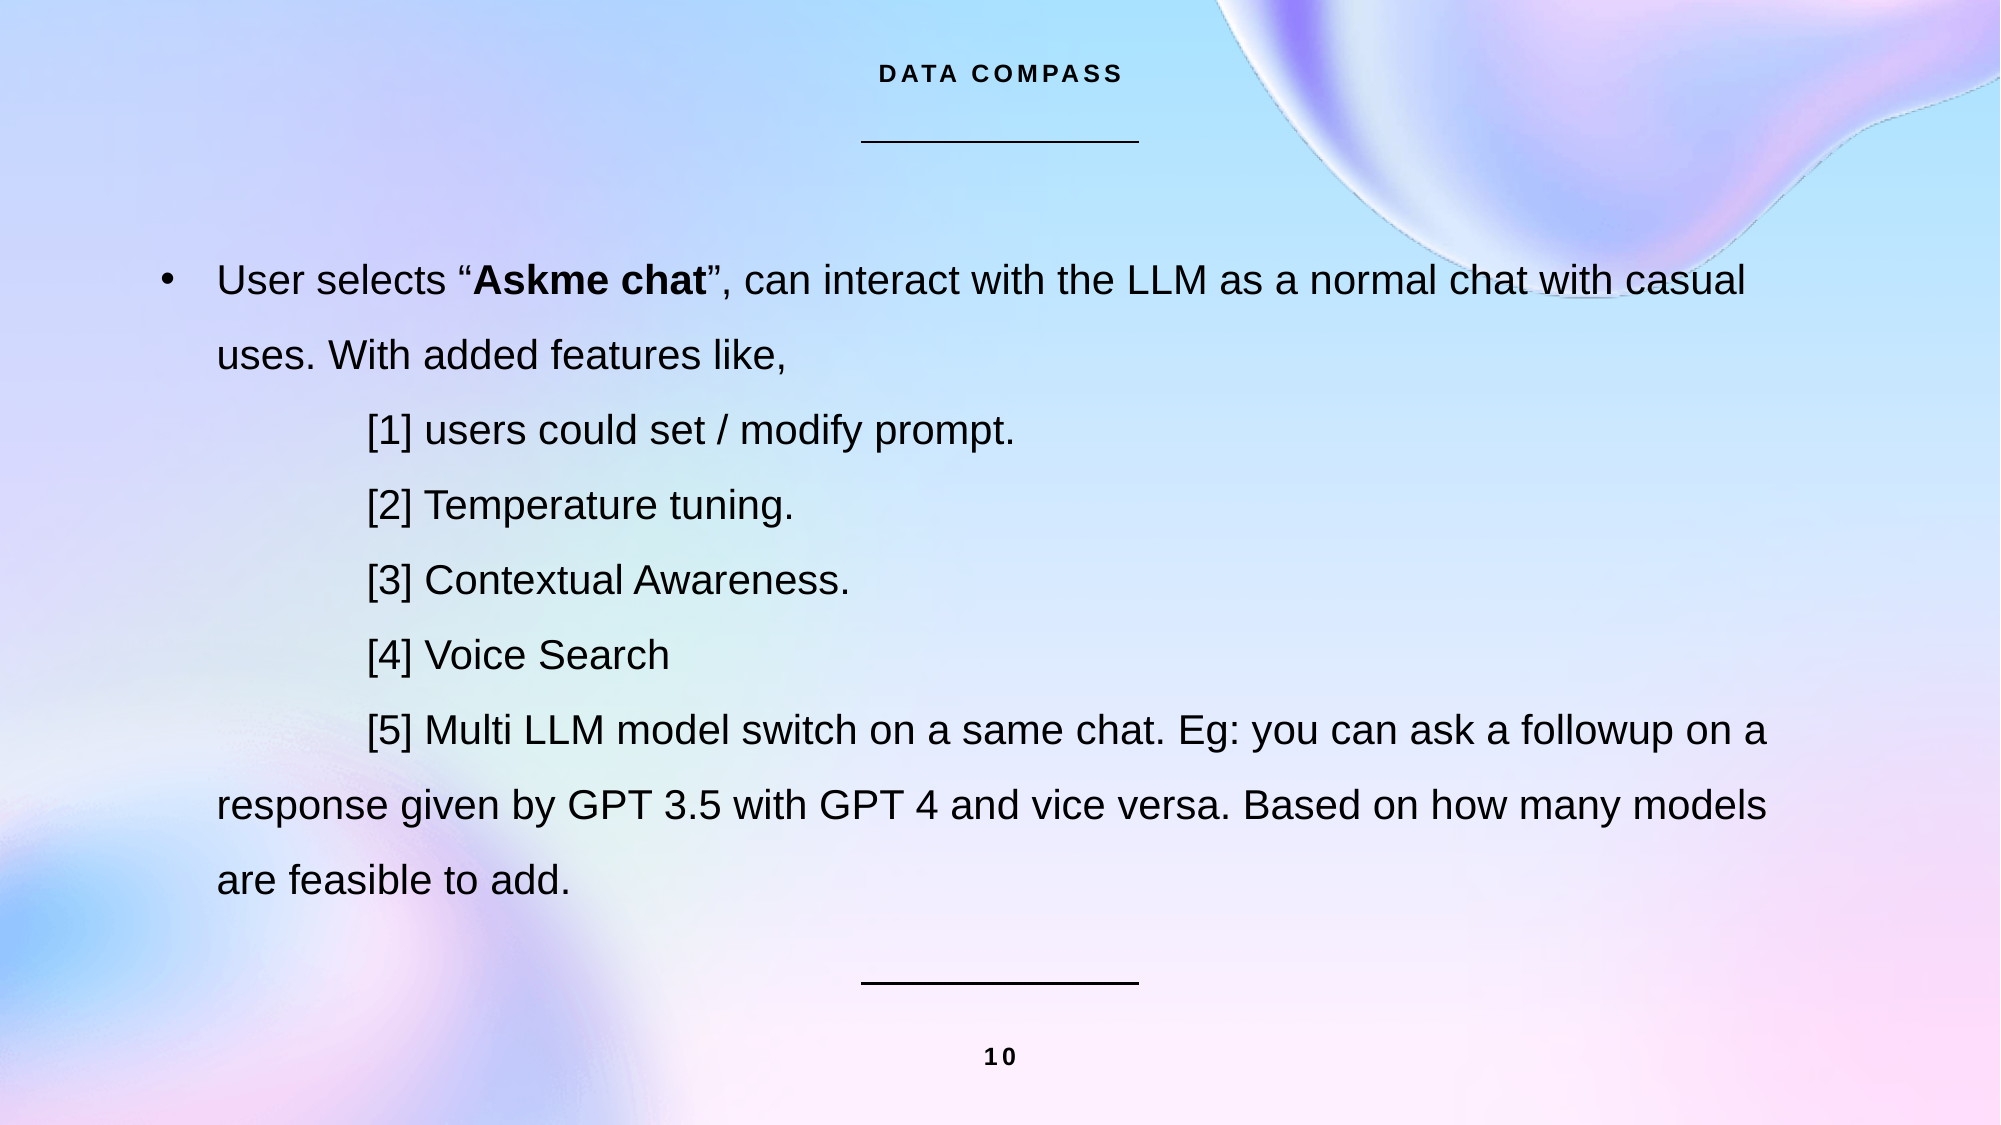

DATA COMPASS
# User selects “Askme chat”, can interact with the LLM as a normal chat with casual uses. With added features like, [1] users could set / modify prompt. [2] Temperature tuning. [3] Contextual Awareness. [4] Voice Search [5] Multi LLM model switch on a same chat. Eg: you can ask a followup on a response given by GPT 3.5 with GPT 4 and vice versa. Based on how many models are feasible to add.
10